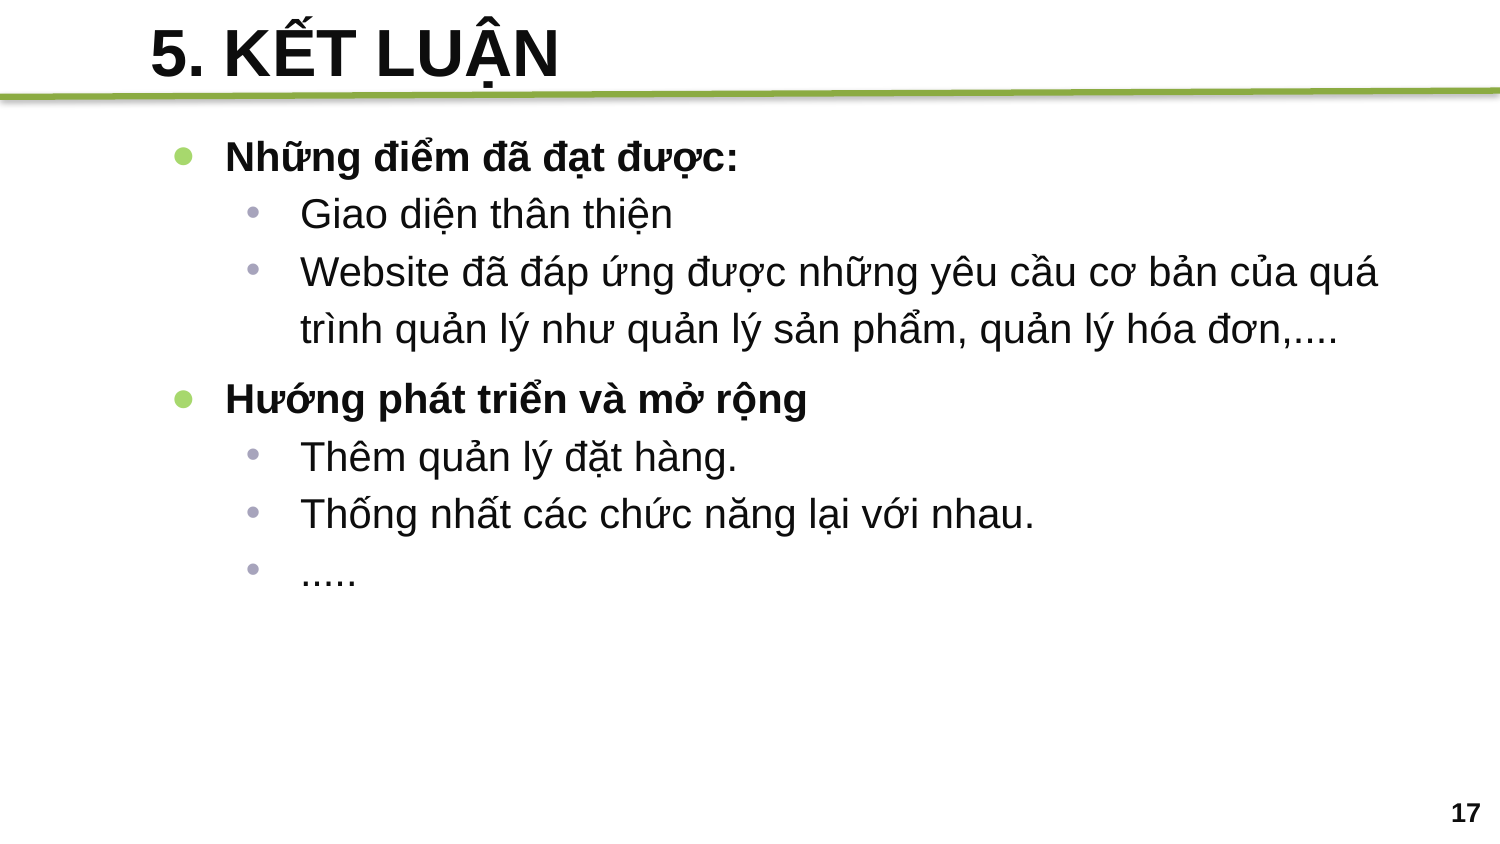

5. KẾT LUẬN
Những điểm đã đạt được:
Giao diện thân thiện
Website đã đáp ứng được những yêu cầu cơ bản của quá trình quản lý như quản lý sản phẩm, quản lý hóa đơn,....
Hướng phát triển và mở rộng
Thêm quản lý đặt hàng.
Thống nhất các chức năng lại với nhau.
.....
17